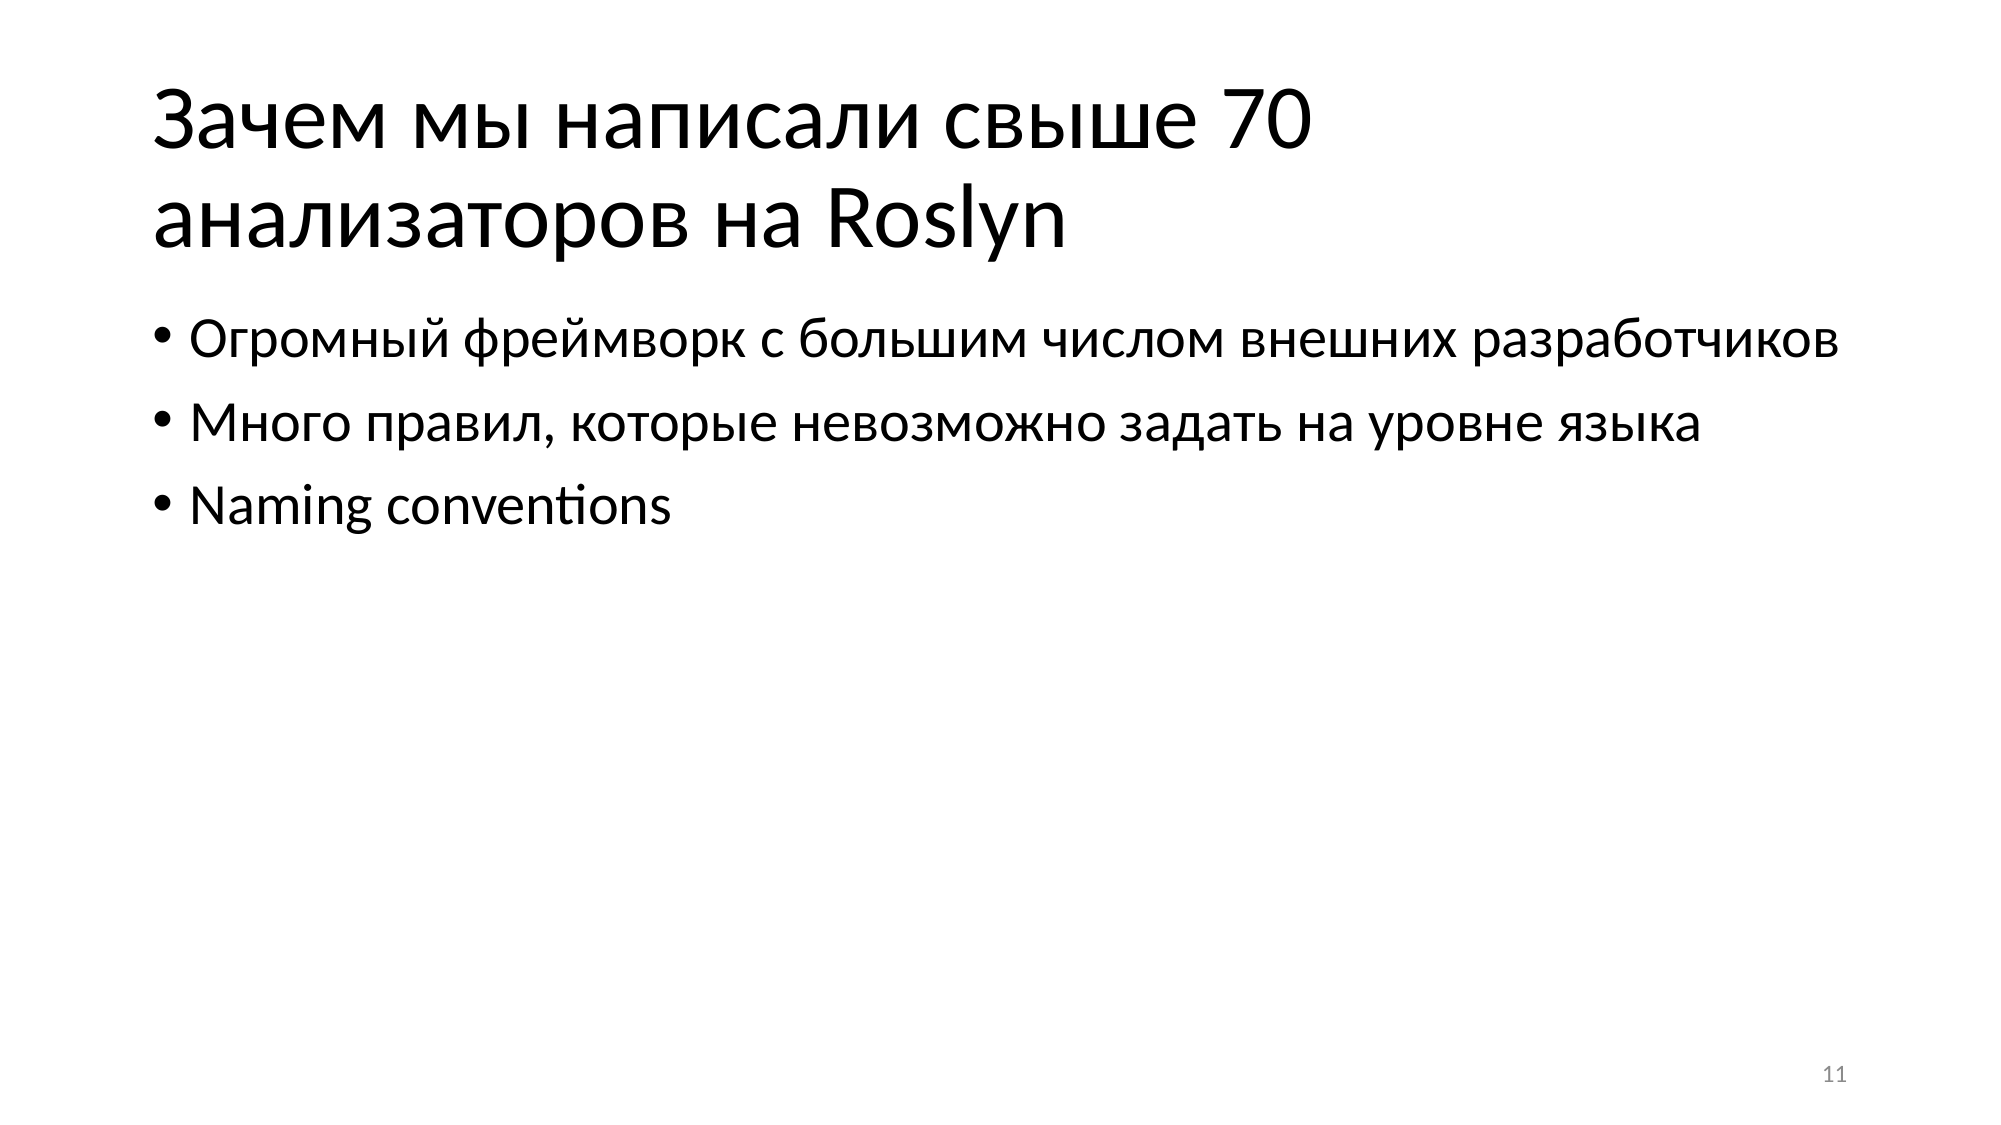

# Зачем мы написали свыше 70 анализаторов на Roslyn
Огромный фреймворк с большим числом внешних разработчиков
Много правил, которые невозможно задать на уровне языка
Naming conventions
11